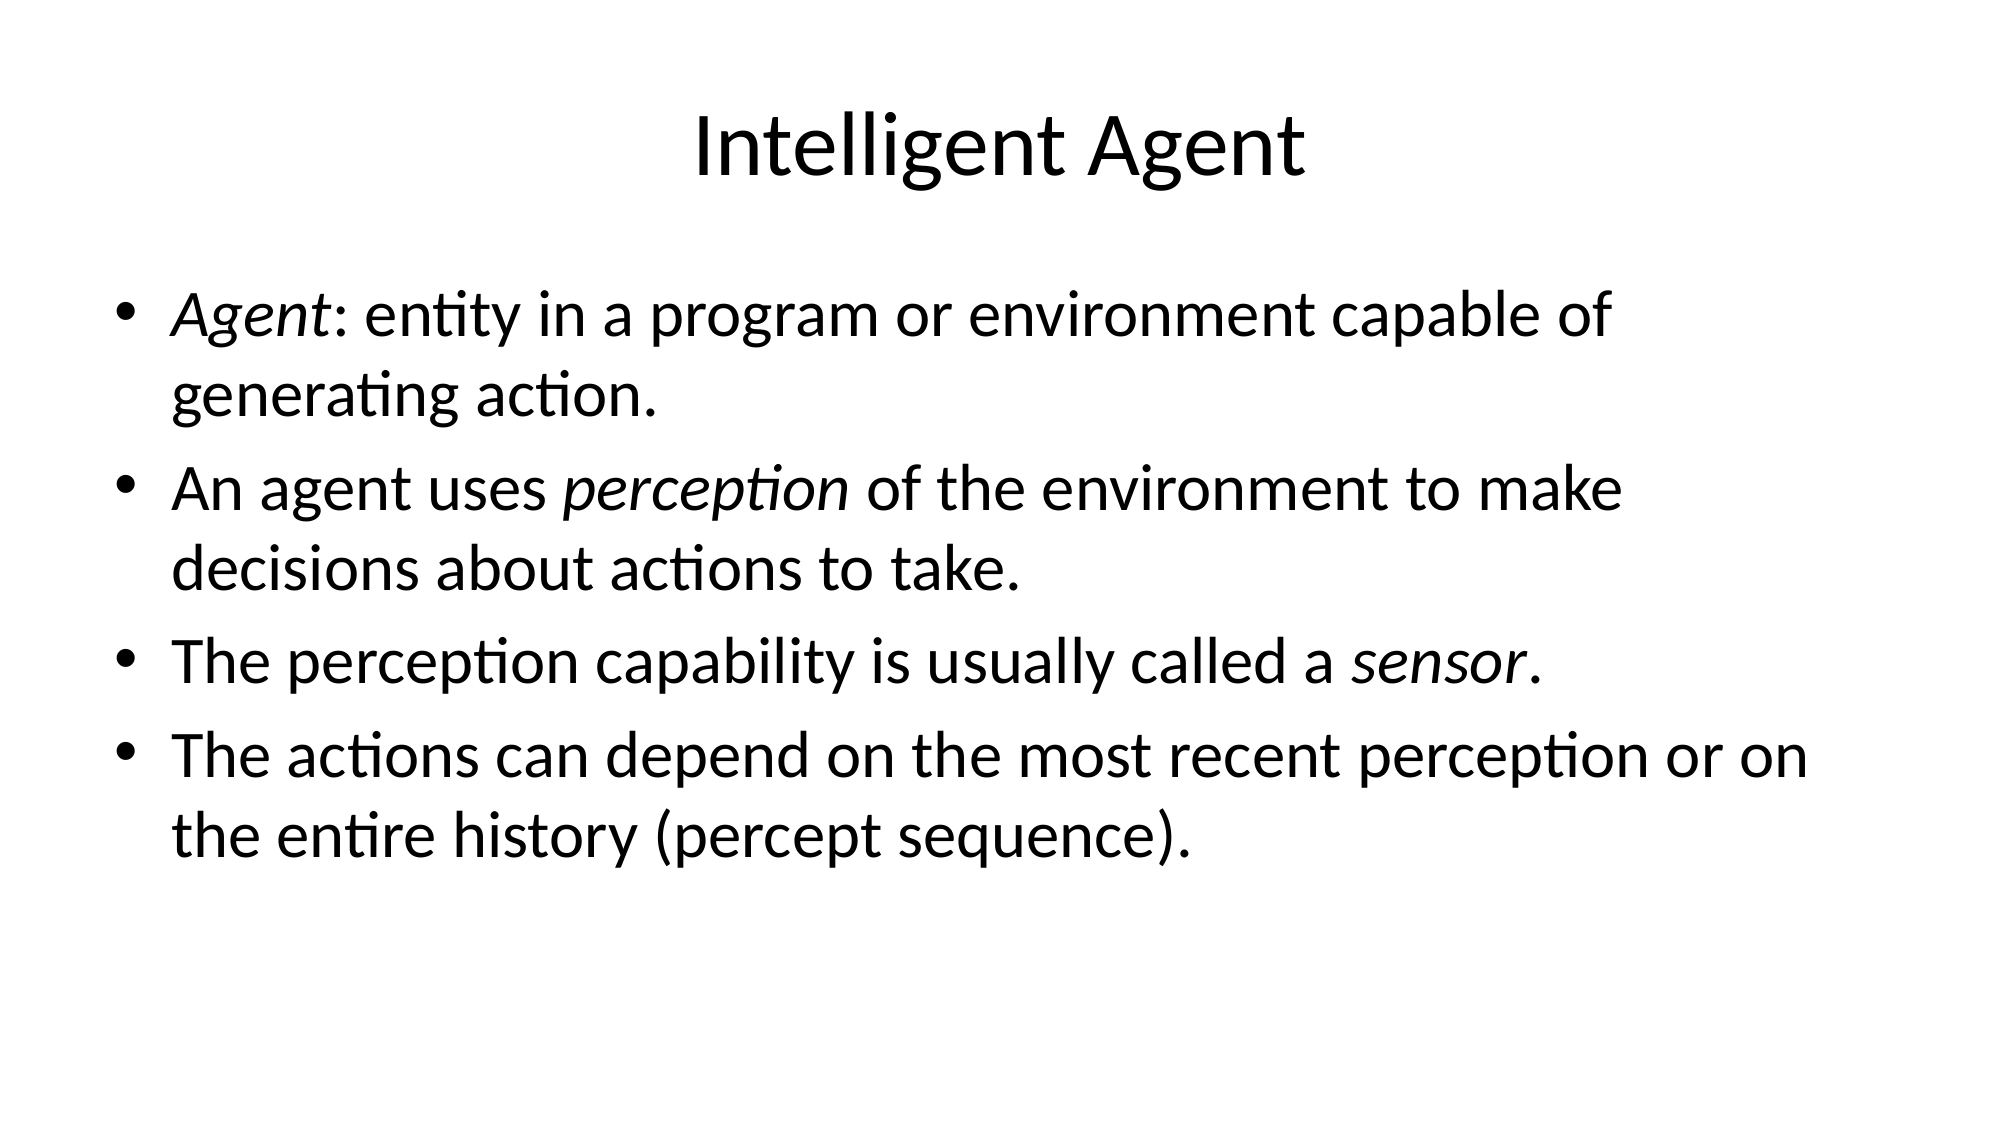

# Intelligent Agent
Agent: entity in a program or environment capable of generating action.
An agent uses perception of the environment to make decisions about actions to take.
The perception capability is usually called a sensor.
The actions can depend on the most recent perception or on the entire history (percept sequence).